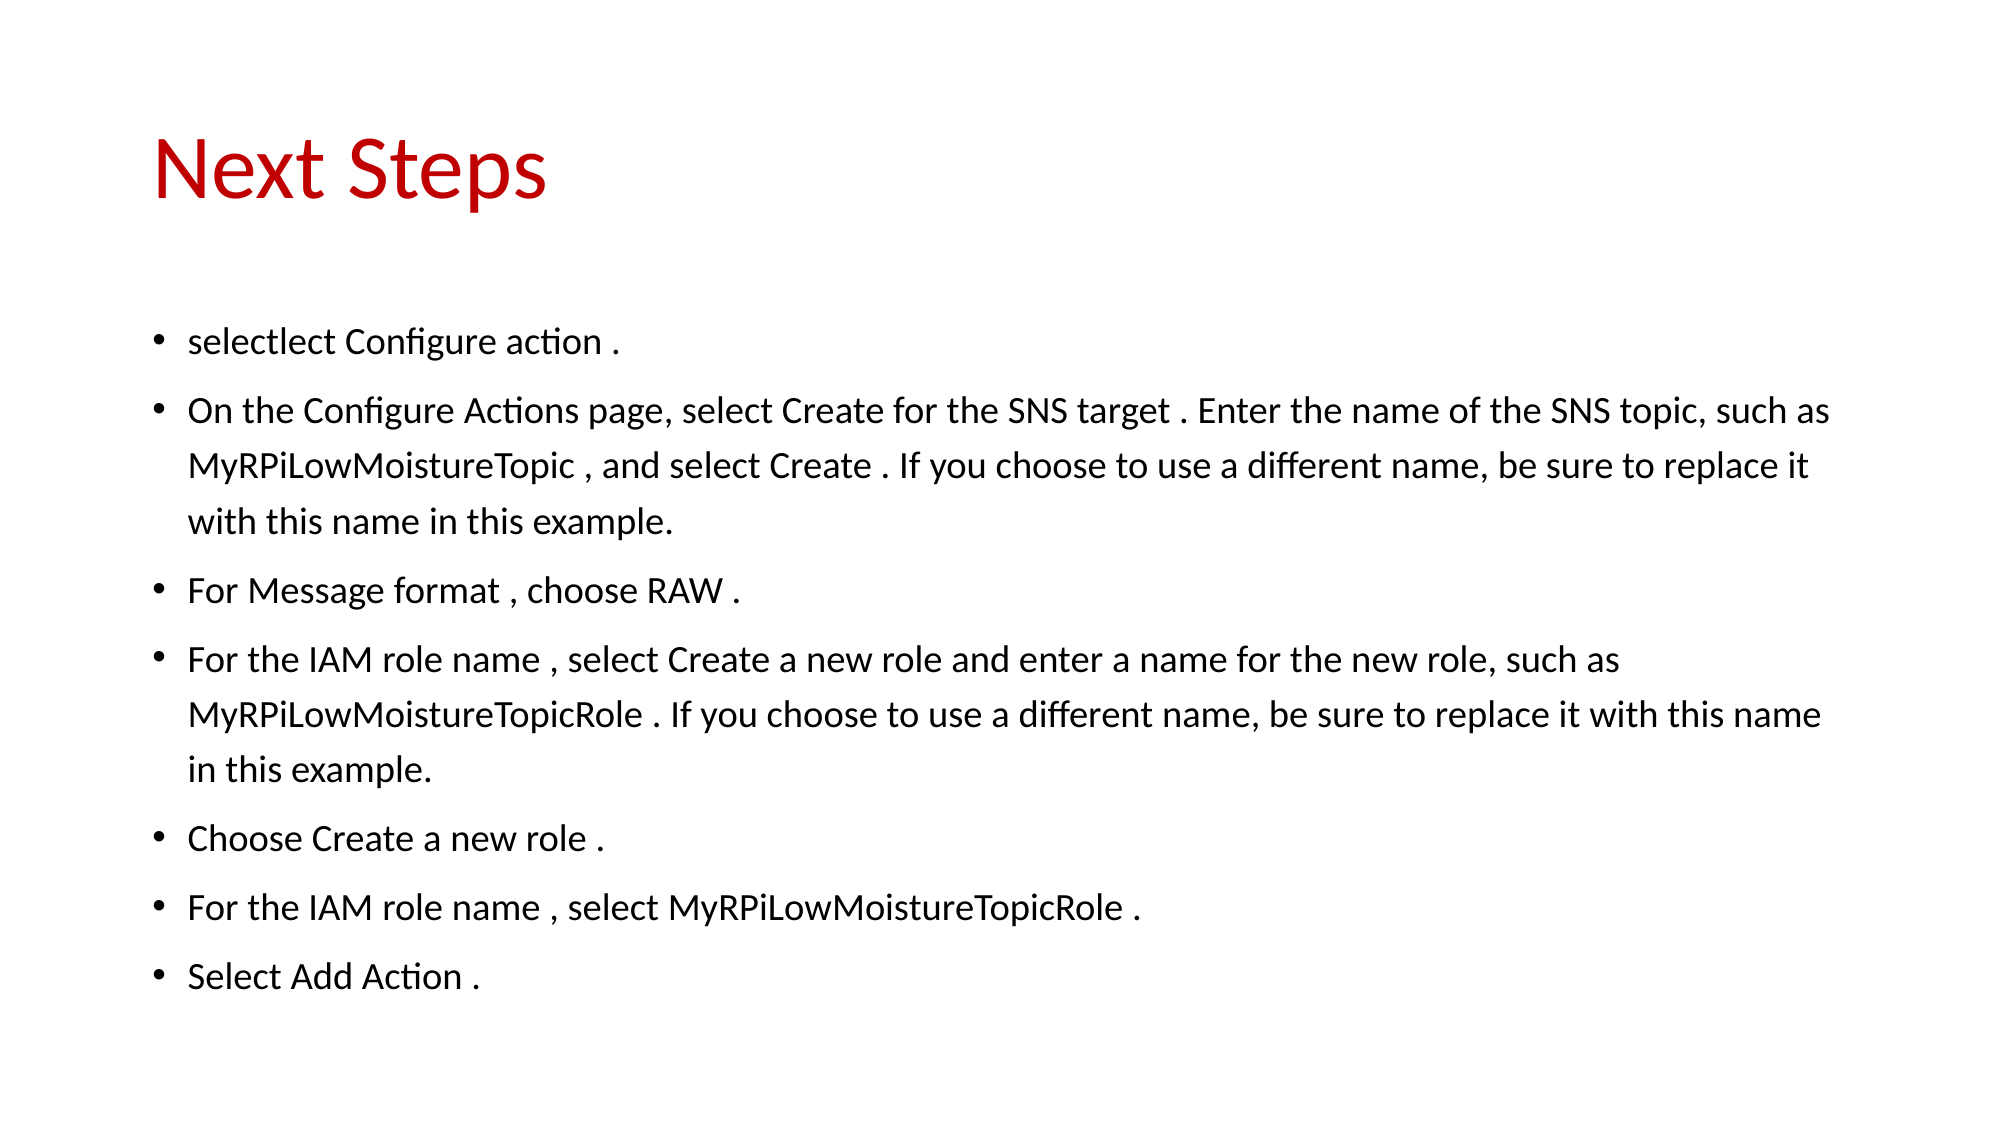

# Next Steps
selectlect Configure action .
On the Configure Actions page, select Create for the SNS target . Enter the name of the SNS topic, such as MyRPiLowMoistureTopic , and select Create . If you choose to use a different name, be sure to replace it with this name in this example.
For Message format , choose RAW .
For the IAM role name , select Create a new role and enter a name for the new role, such as MyRPiLowMoistureTopicRole . If you choose to use a different name, be sure to replace it with this name in this example.
Choose Create a new role .
For the IAM role name , select MyRPiLowMoistureTopicRole .
Select Add Action .